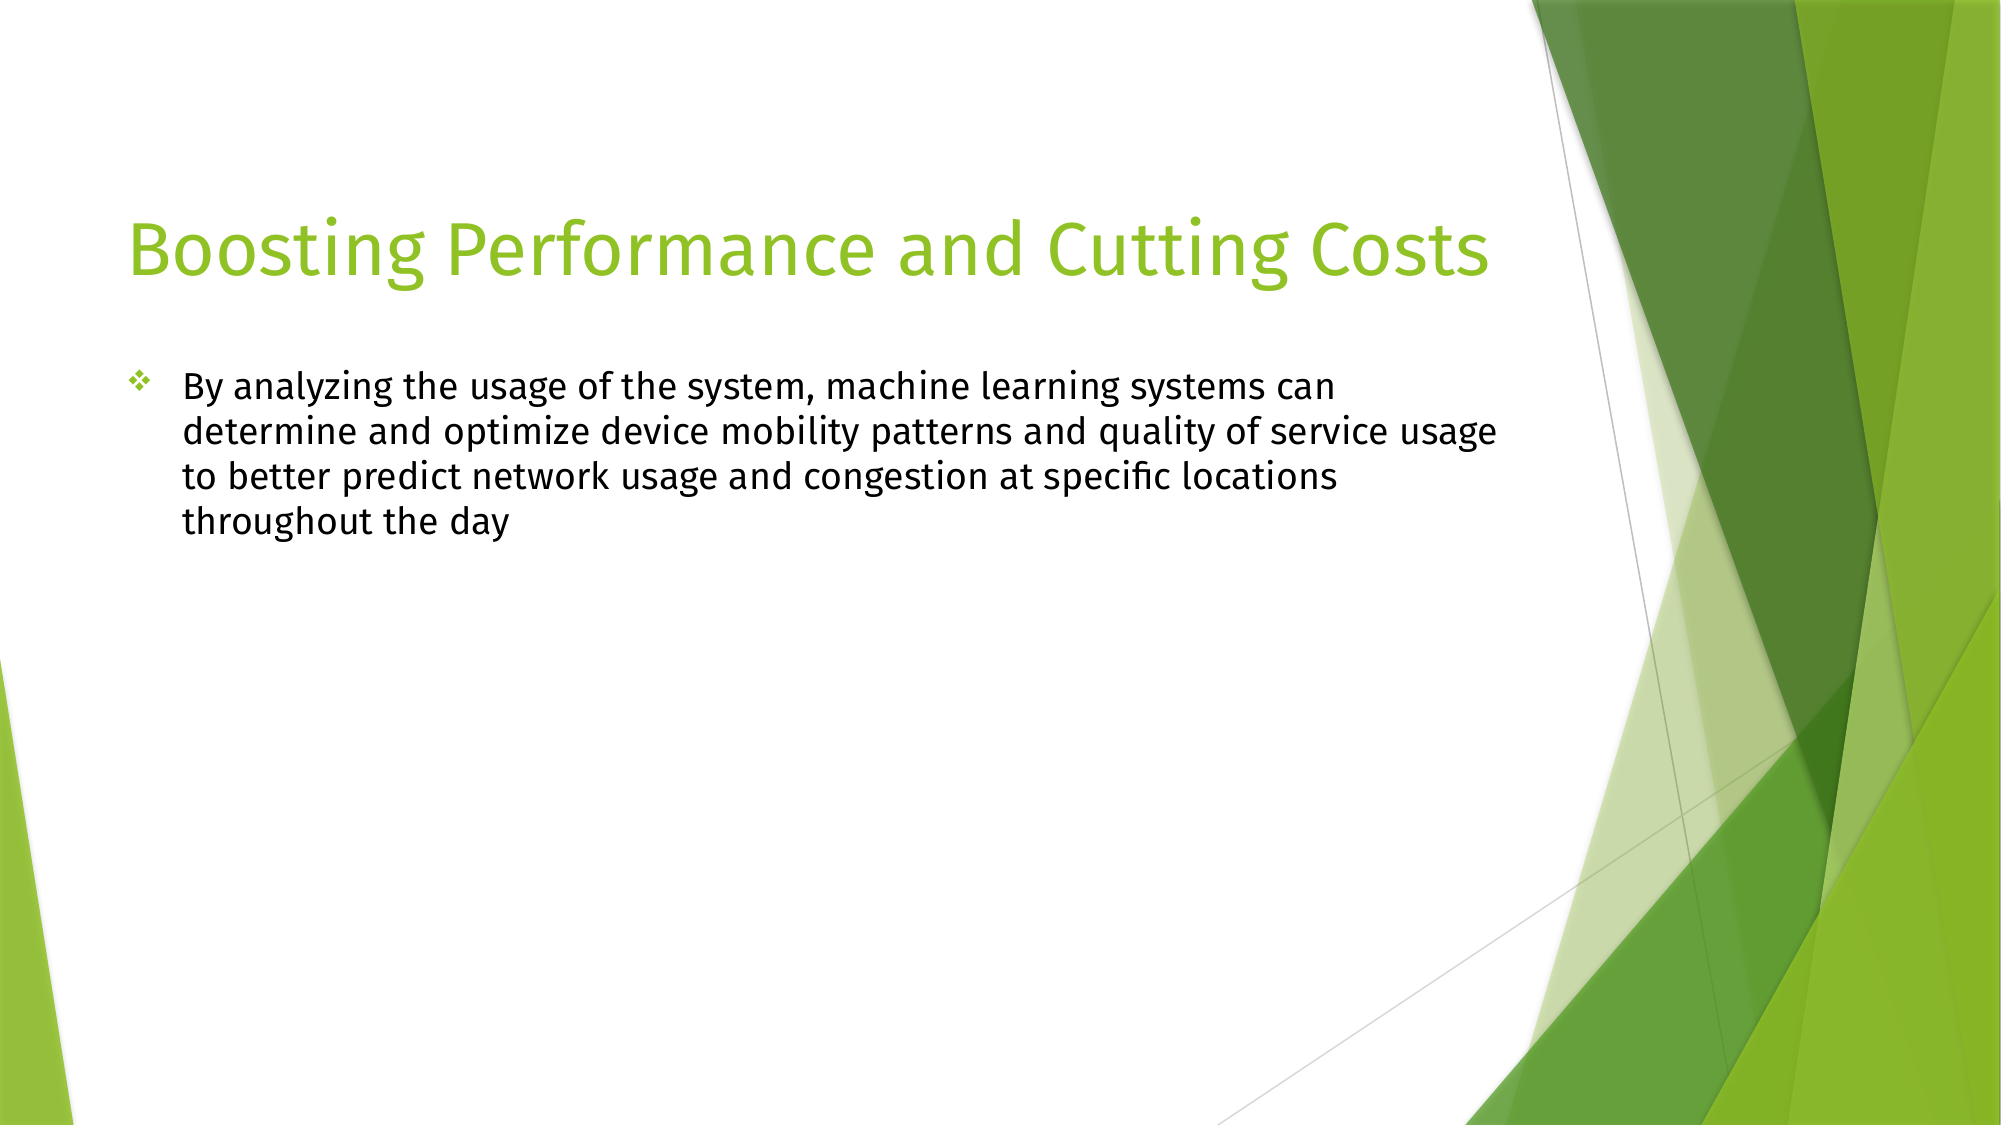

# Boosting Performance and Cutting Costs
By analyzing the usage of the system, machine learning systems can determine and optimize device mobility patterns and quality of service usage to better predict network usage and congestion at specific locations throughout the day